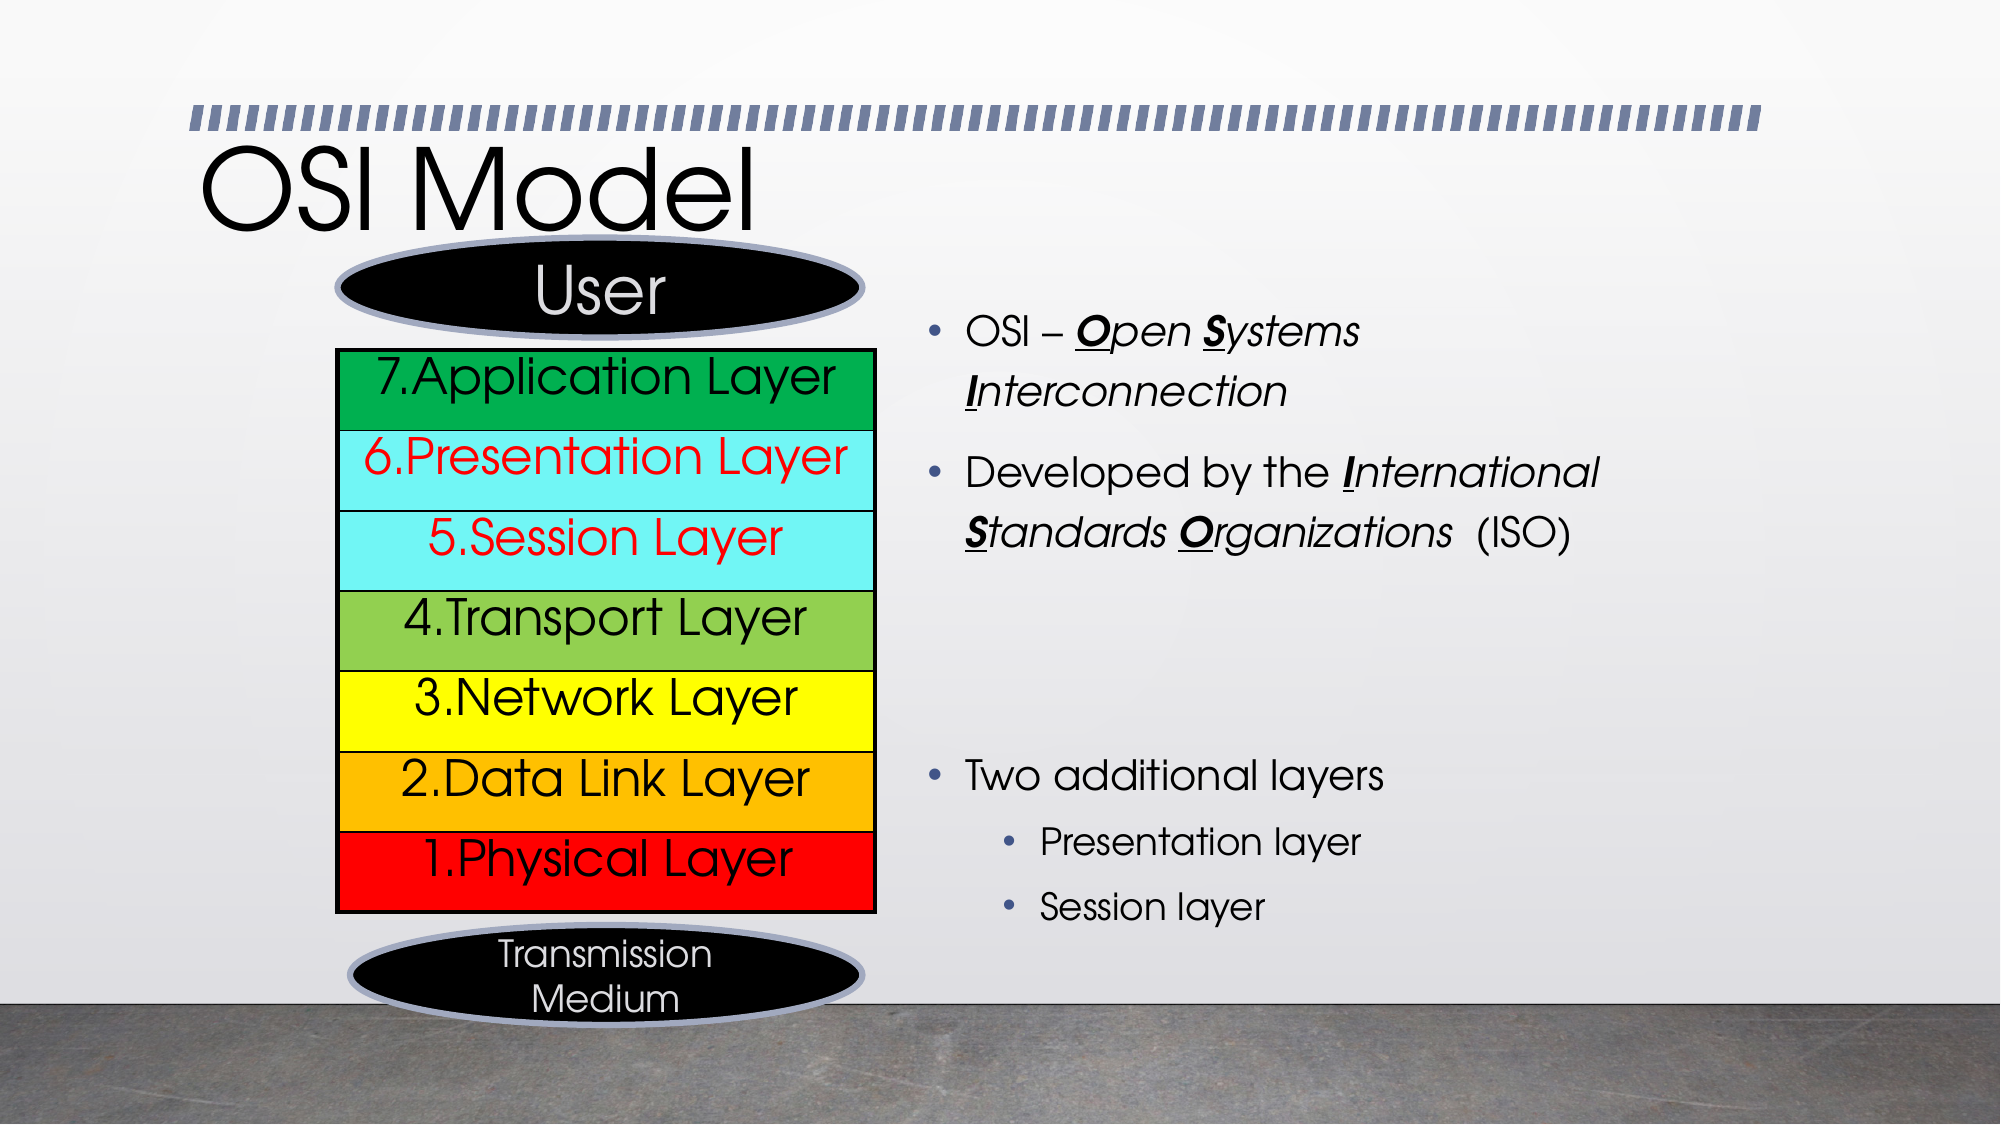

# OSI Model
User
OSI – Open Systems Interconnection
Developed by the International Standards Organizations  (ISO)

Two additional layers
Presentation layer
Session layer
| 7.Application Layer |
| --- |
| 6.Presentation Layer |
| 5.Session Layer |
| 4.Transport Layer |
| 3.Network Layer |
| 2.Data Link Layer |
| 1.Physical Layer |
Transmission
Medium